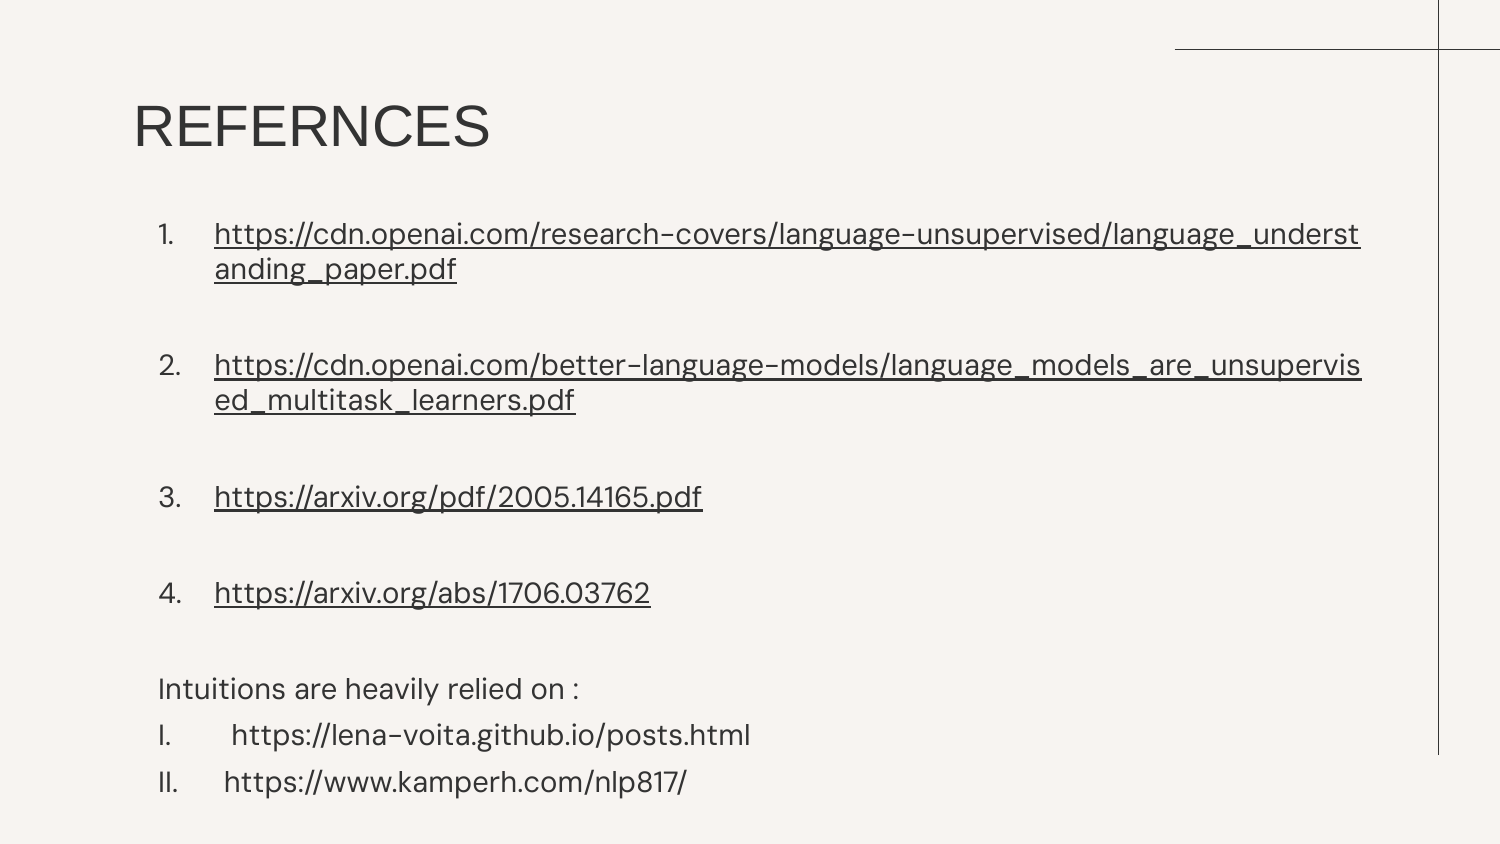

# REFERNCES
https://cdn.openai.com/research-covers/language-unsupervised/language_understanding_paper.pdf

https://cdn.openai.com/better-language-models/language_models_are_unsupervised_multitask_learners.pdf

https://arxiv.org/pdf/2005.14165.pdf

https://arxiv.org/abs/1706.03762

Intuitions are heavily relied on :
 https://lena-voita.github.io/posts.html
https://www.kamperh.com/nlp817/